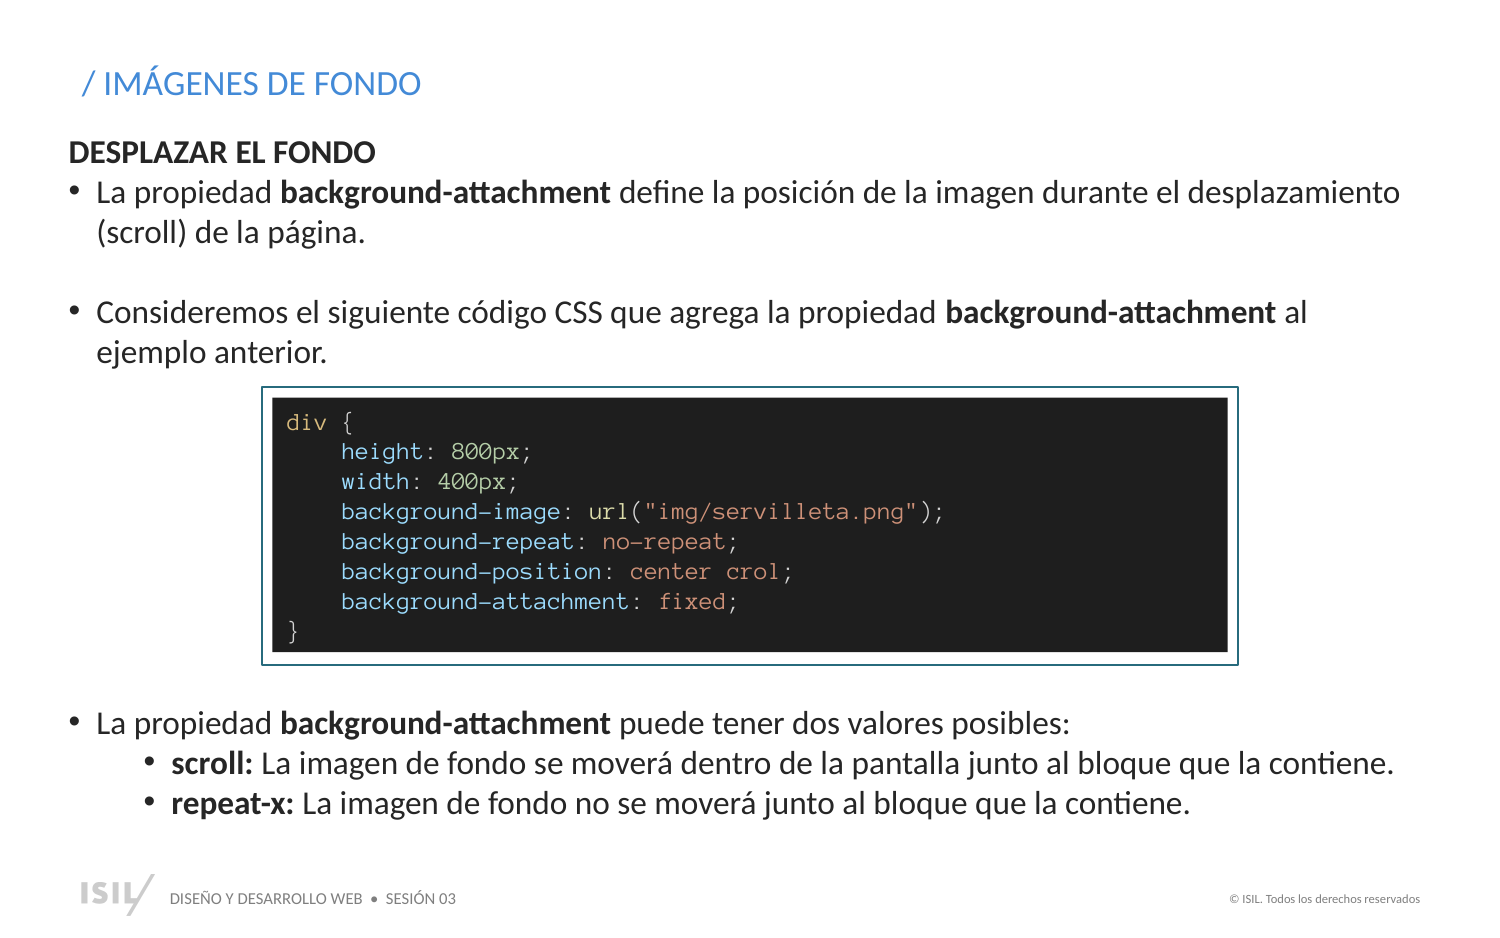

/ IMÁGENES DE FONDO
DESPLAZAR EL FONDO
La propiedad background-attachment define la posición de la imagen durante el desplazamiento (scroll) de la página.

Consideremos el siguiente código CSS que agrega la propiedad background-attachment al ejemplo anterior.

div {
    height: 800px;
    width: 400px;
    background-image: url("img/servilleta.png");
    background-repeat: no-repeat;
    background-position: center crol;
    background-attachment: fixed;
}
La propiedad background-attachment puede tener dos valores posibles:
scroll: La imagen de fondo se moverá dentro de la pantalla junto al bloque que la contiene.
repeat-x: La imagen de fondo no se moverá junto al bloque que la contiene.